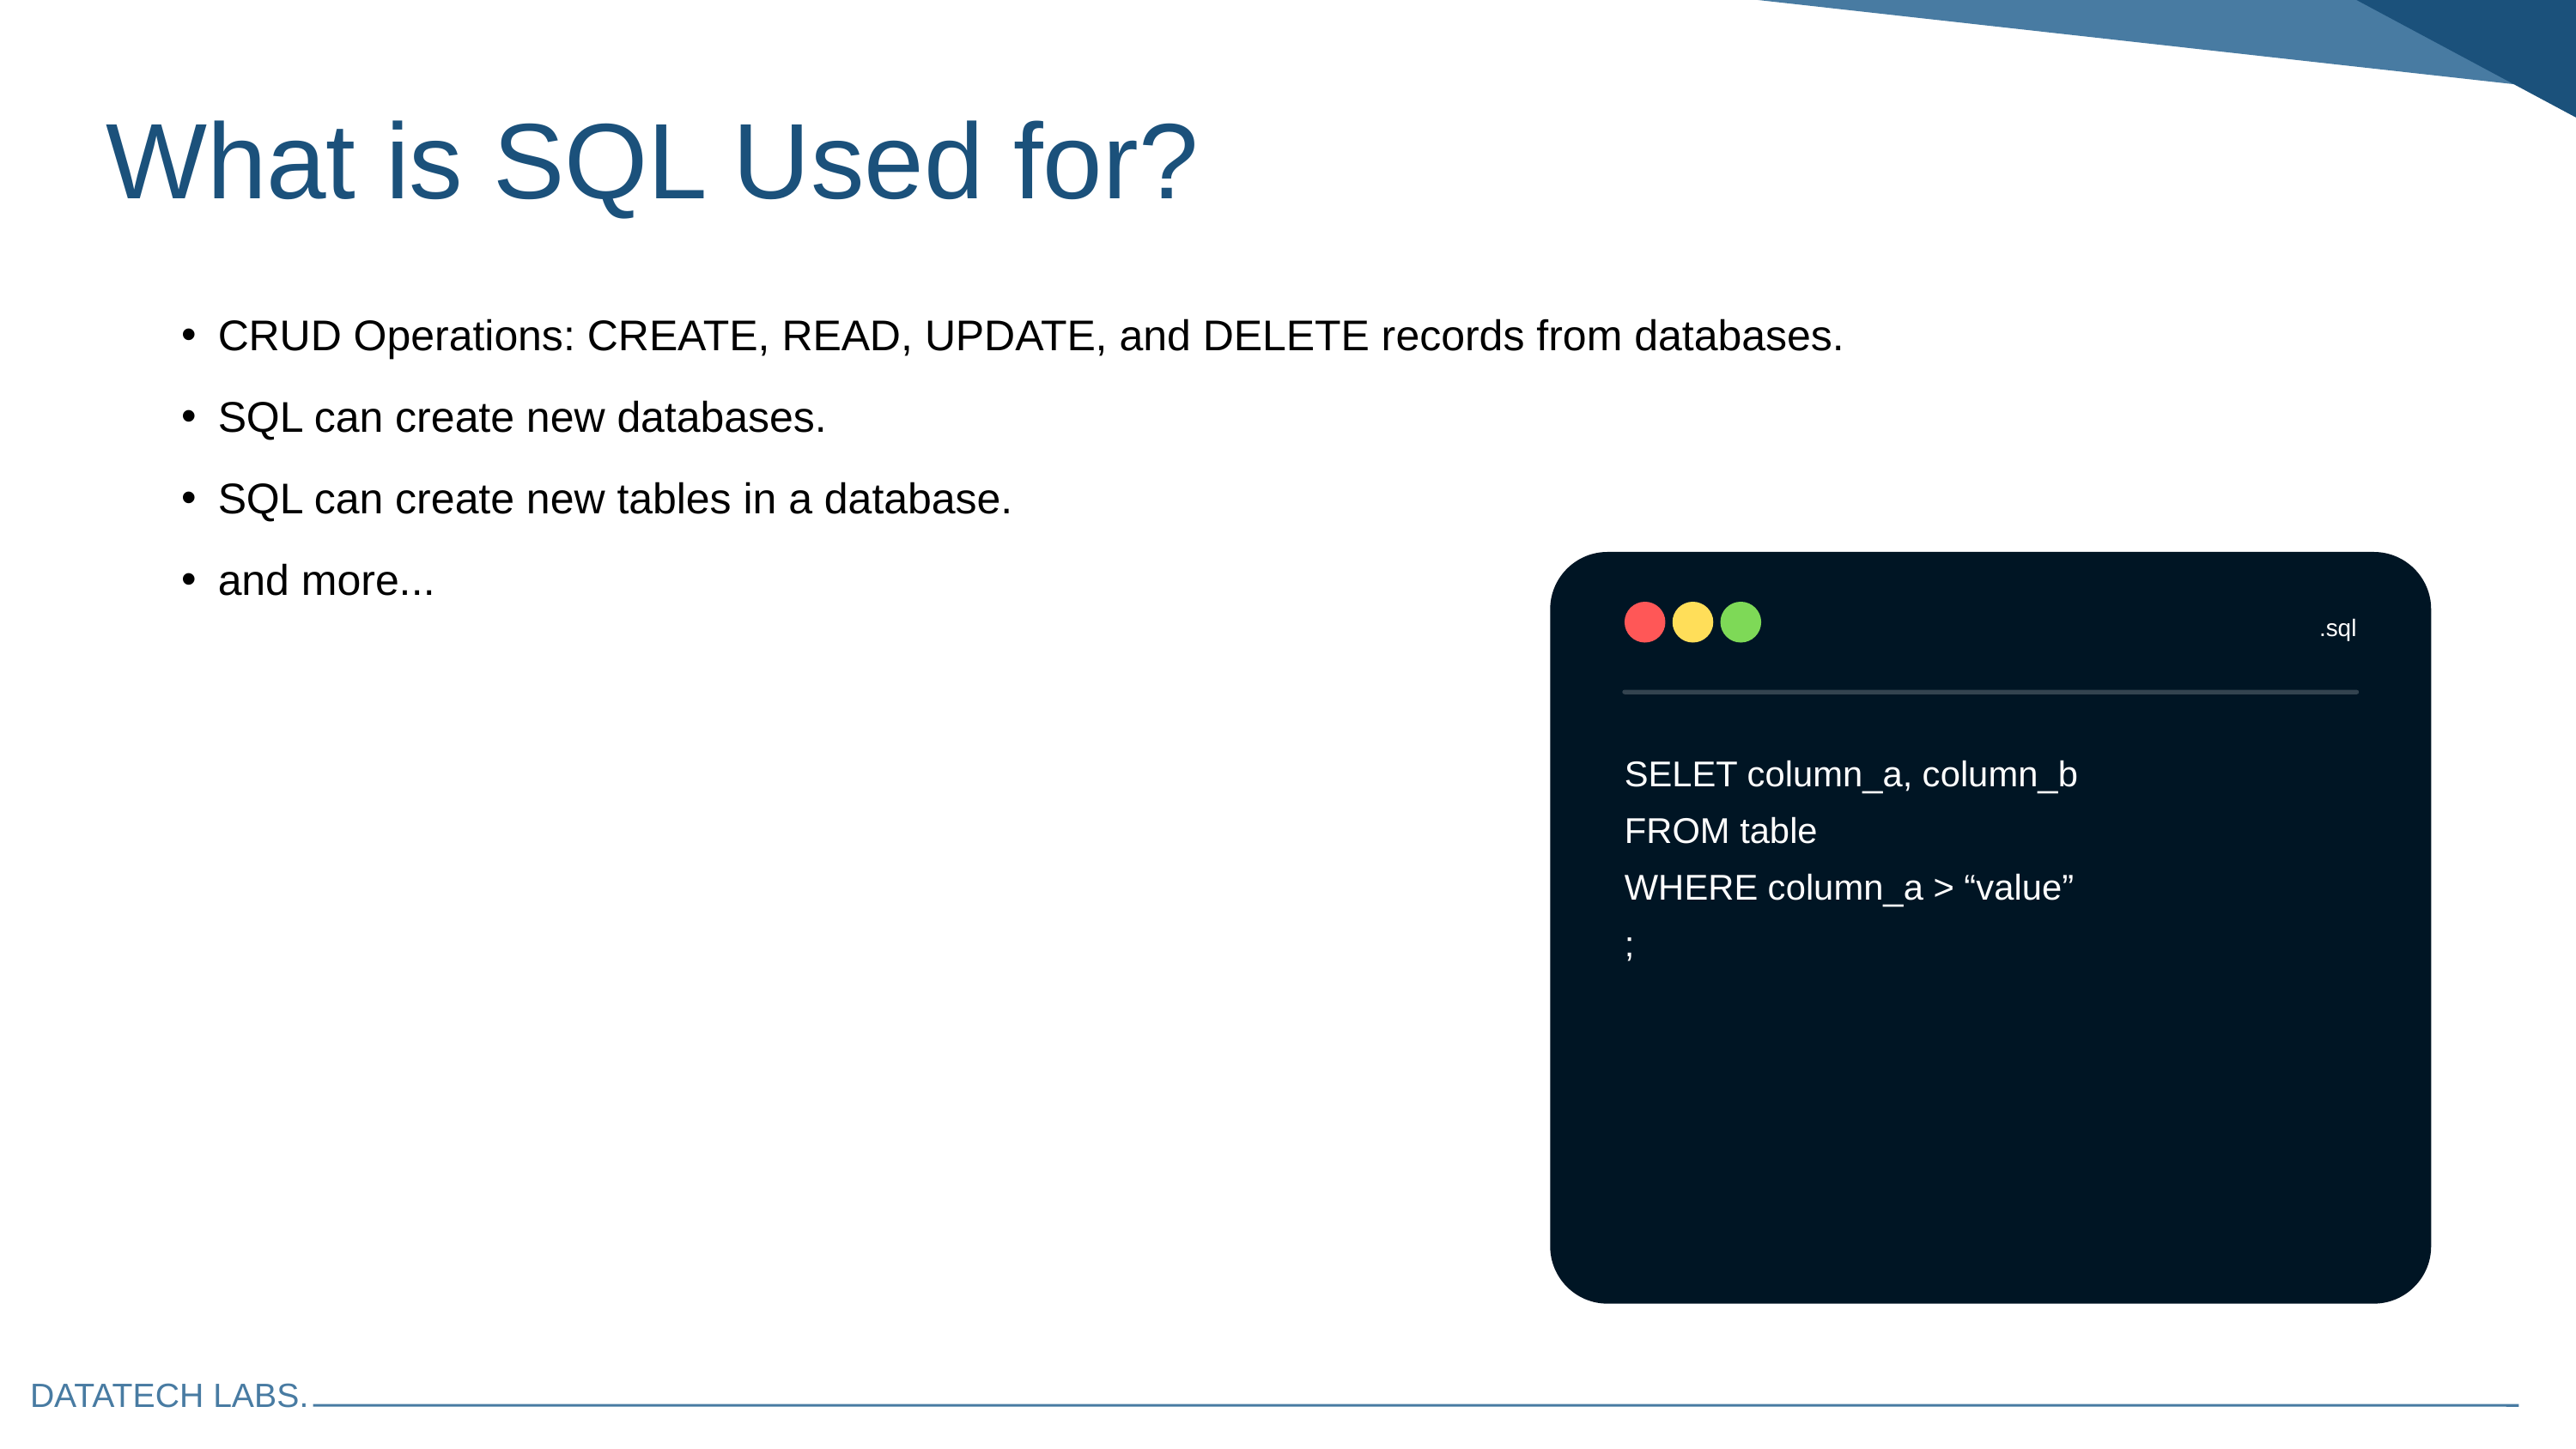

What is SQL Used for?
CRUD Operations: CREATE, READ, UPDATE, and DELETE records from databases.
SQL can create new databases.
SQL can create new tables in a database.
and more...

.sql

SELET column_a, column_b
FROM table
WHERE column_a > “value”
;
DATATECH LABS.